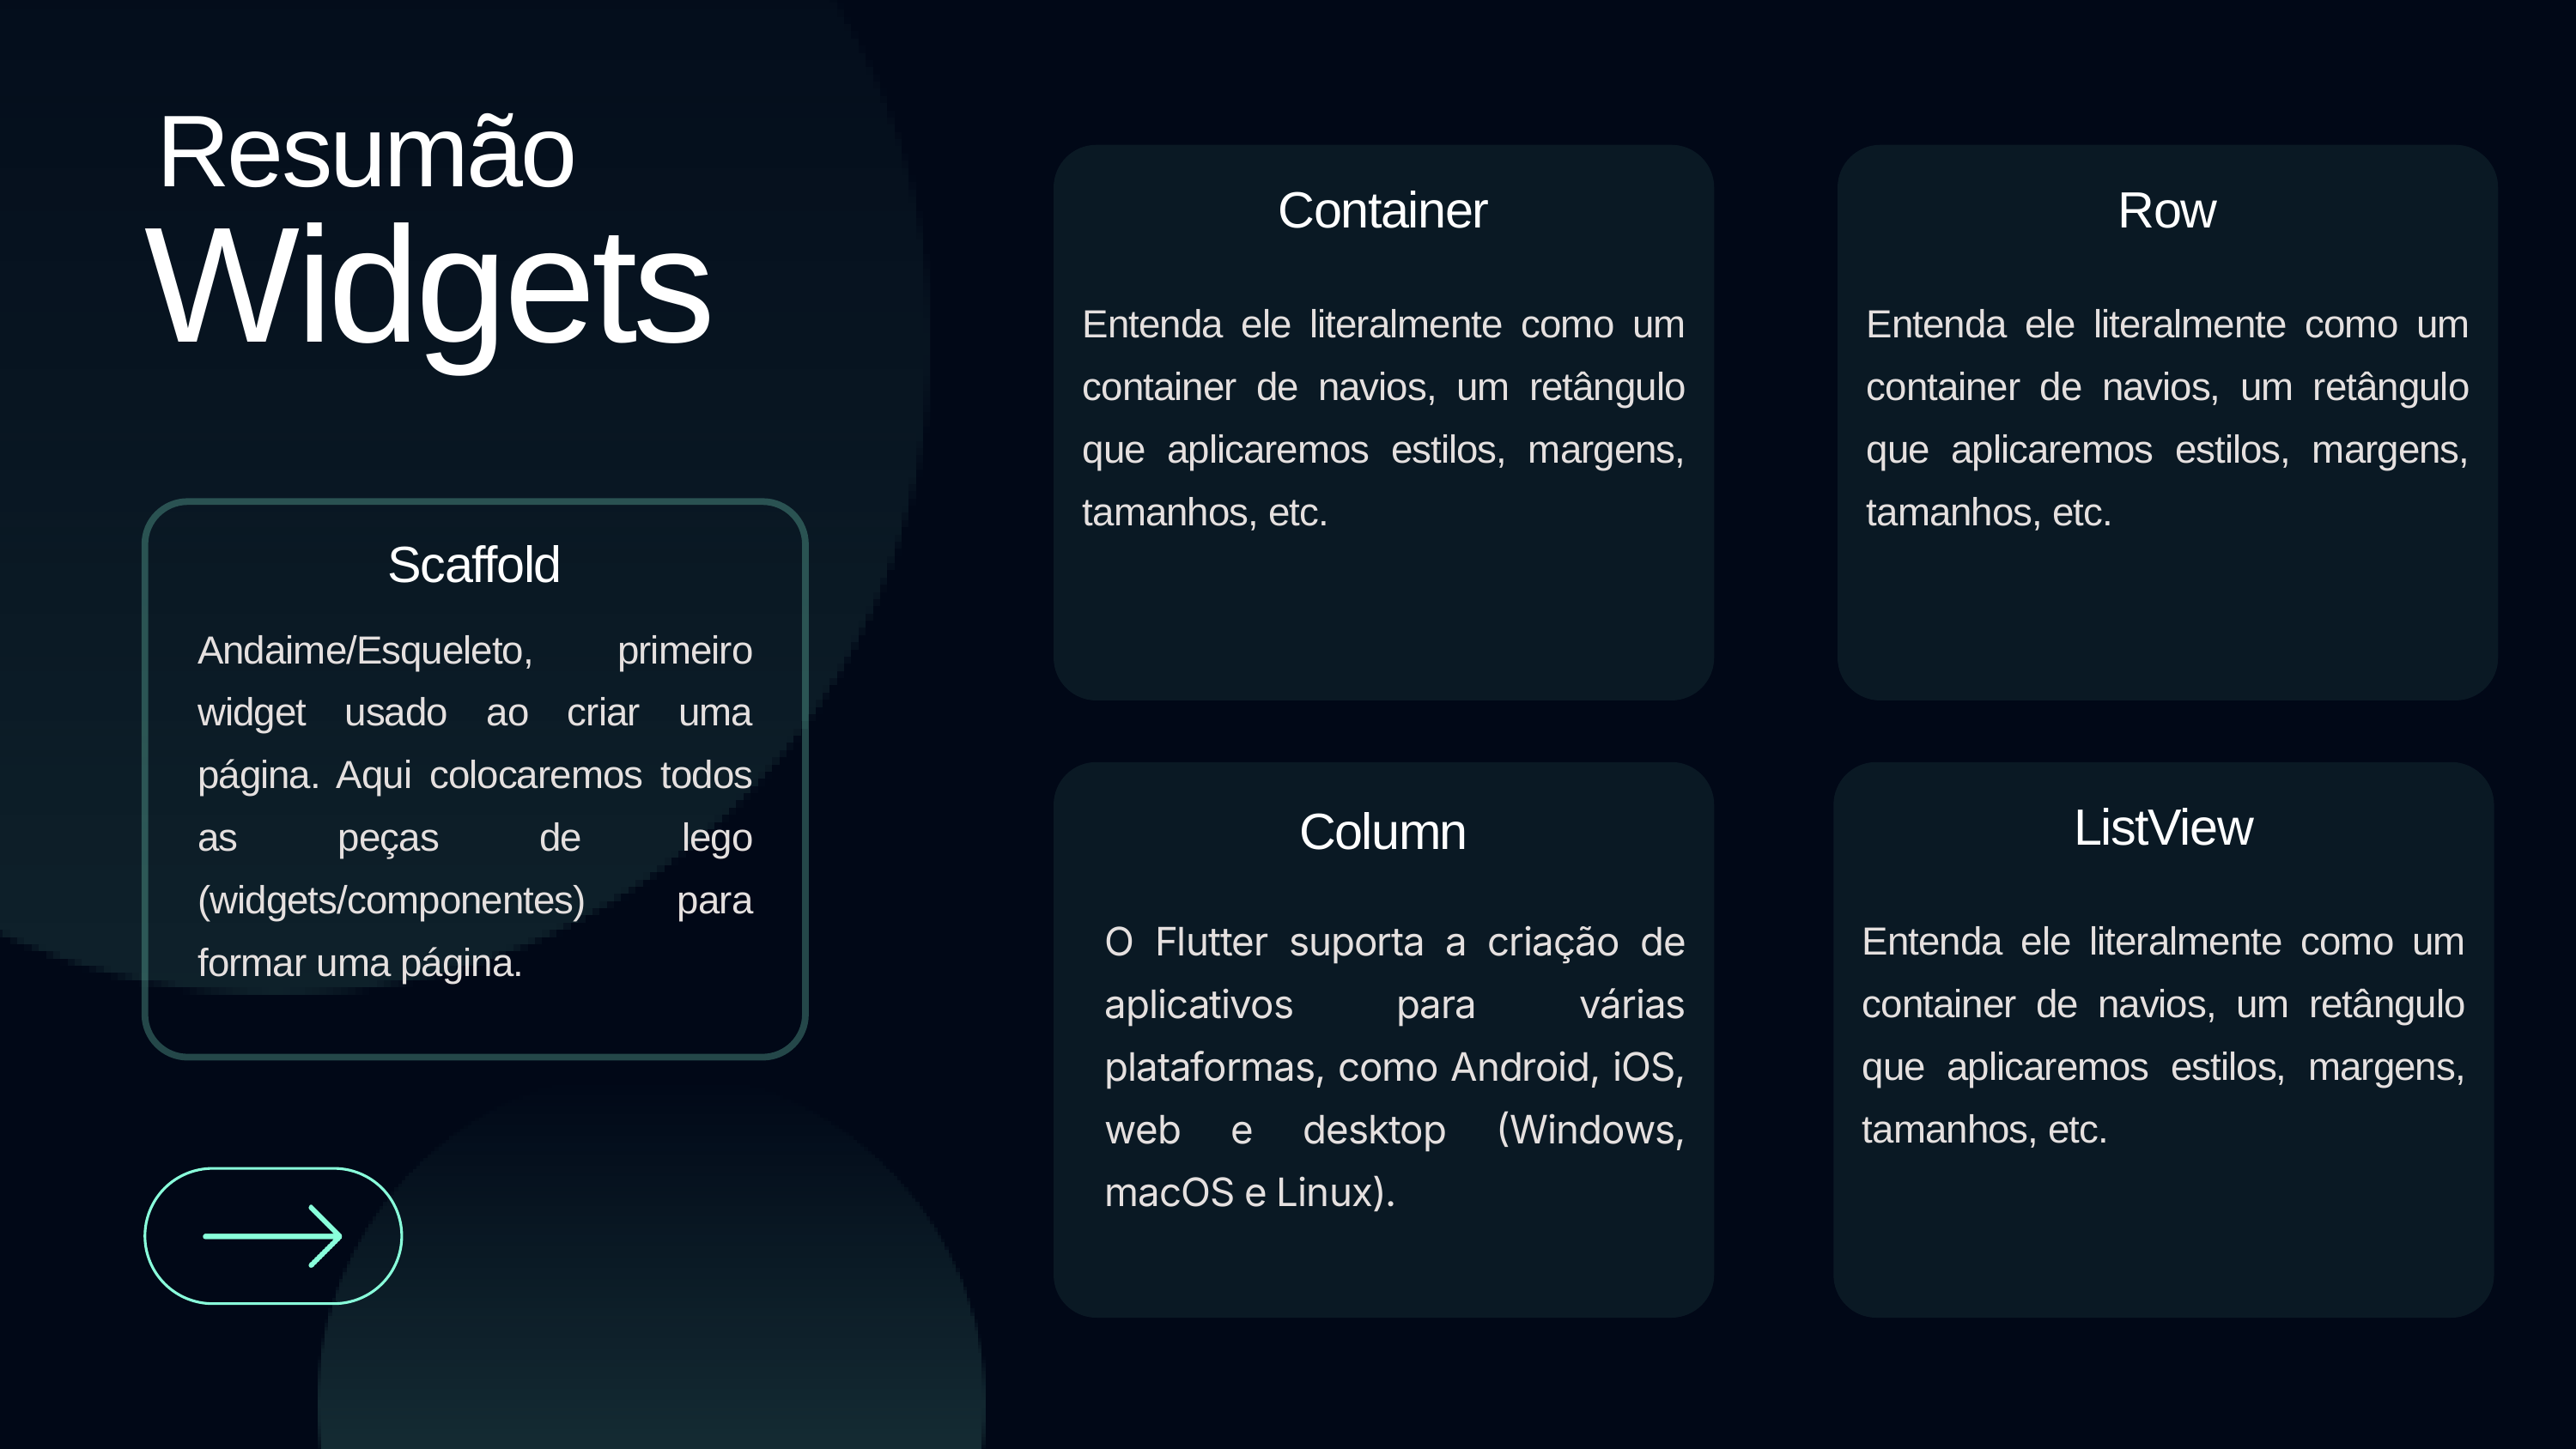

Resumão

Container
Row
Widgets
Entenda ele literalmente como um container de navios, um retângulo que aplicaremos estilos, margens, tamanhos, etc.
Entenda ele literalmente como um container de navios, um retângulo que aplicaremos estilos, margens, tamanhos, etc.

Scaffold
Andaime/Esqueleto, primeiro widget usado ao criar uma página. Aqui colocaremos todos as peças de lego (widgets/componentes) para formar uma página.

ListView
Column
Entenda ele literalmente como um container de navios, um retângulo que aplicaremos estilos, margens, tamanhos, etc.
O Flutter suporta a criação de aplicativos para várias plataformas, como Android, iOS, web e desktop (Windows, macOS e Linux).